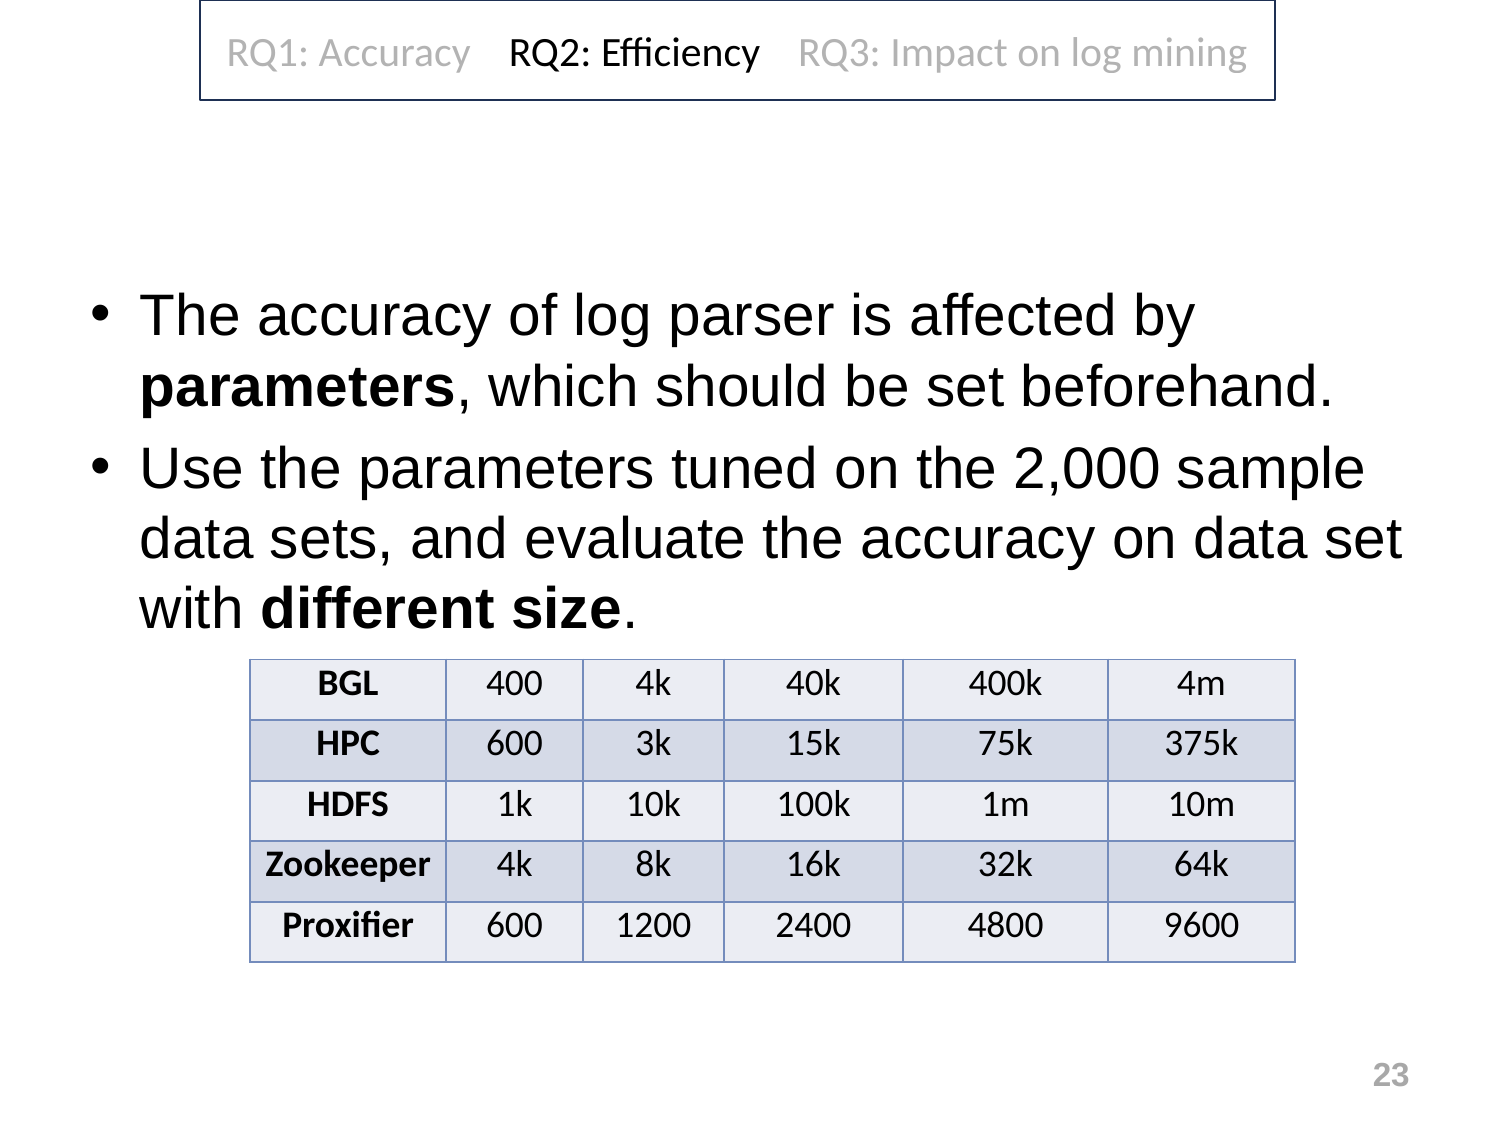

RQ1: Accuracy    RQ2: Efficiency    RQ3: Impact on log mining

The accuracy of log parser is affected by parameters, which should be set beforehand.
Use the parameters tuned on the 2,000 sample data sets, and evaluate the accuracy on data set with different size.
| BGL | 400 | 4k | 40k | 400k | 4m |
| --- | --- | --- | --- | --- | --- |
| HPC | 600 | 3k | 15k | 75k | 375k |
| HDFS | 1k | 10k | 100k | 1m | 10m |
| Zookeeper | 4k | 8k | 16k | 32k | 64k |
| Proxifier | 600 | 1200 | 2400 | 4800 | 9600 |
23